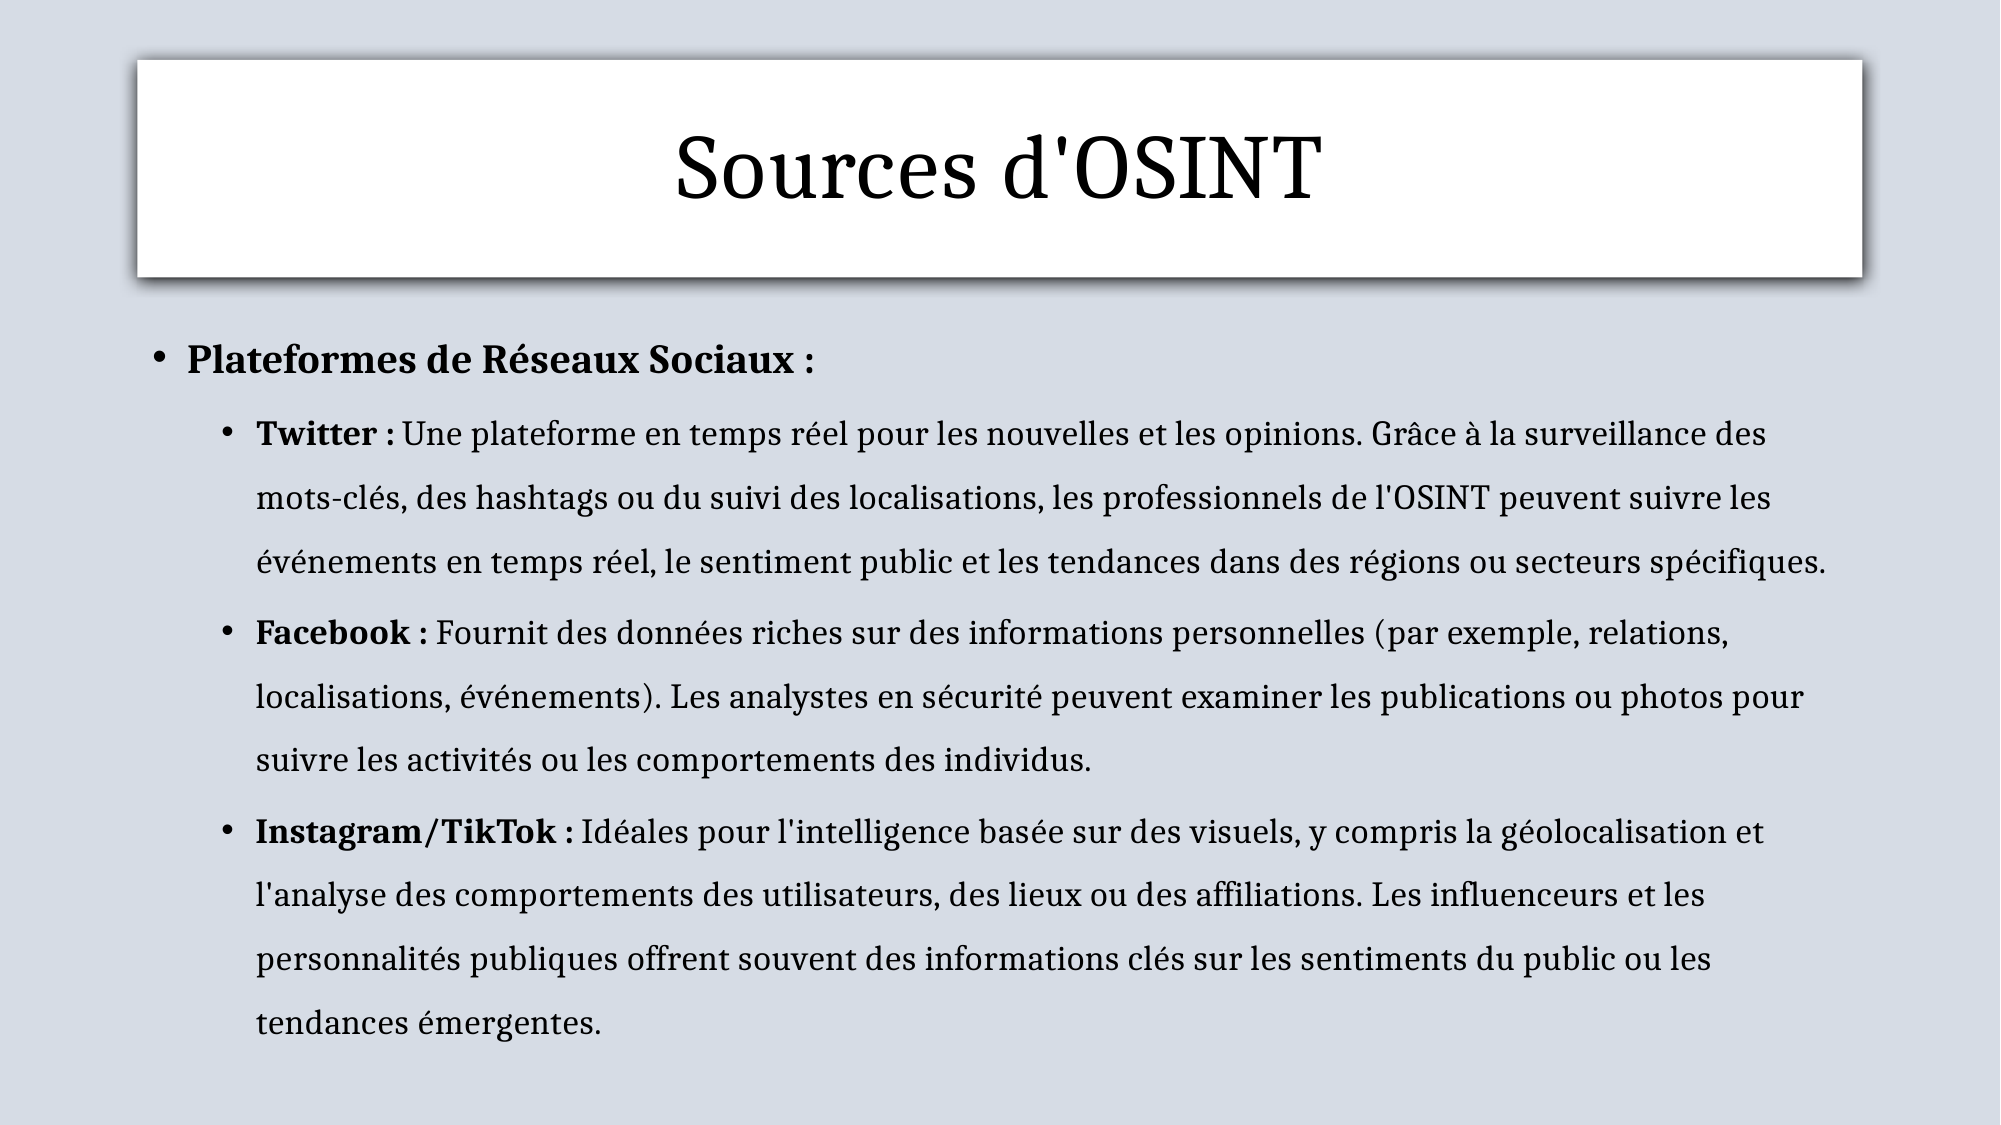

# Sources d'OSINT
Plateformes de Réseaux Sociaux :
Twitter : Une plateforme en temps réel pour les nouvelles et les opinions. Grâce à la surveillance des mots-clés, des hashtags ou du suivi des localisations, les professionnels de l'OSINT peuvent suivre les événements en temps réel, le sentiment public et les tendances dans des régions ou secteurs spécifiques.
Facebook : Fournit des données riches sur des informations personnelles (par exemple, relations, localisations, événements). Les analystes en sécurité peuvent examiner les publications ou photos pour suivre les activités ou les comportements des individus.
Instagram/TikTok : Idéales pour l'intelligence basée sur des visuels, y compris la géolocalisation et l'analyse des comportements des utilisateurs, des lieux ou des affiliations. Les influenceurs et les personnalités publiques offrent souvent des informations clés sur les sentiments du public ou les tendances émergentes.